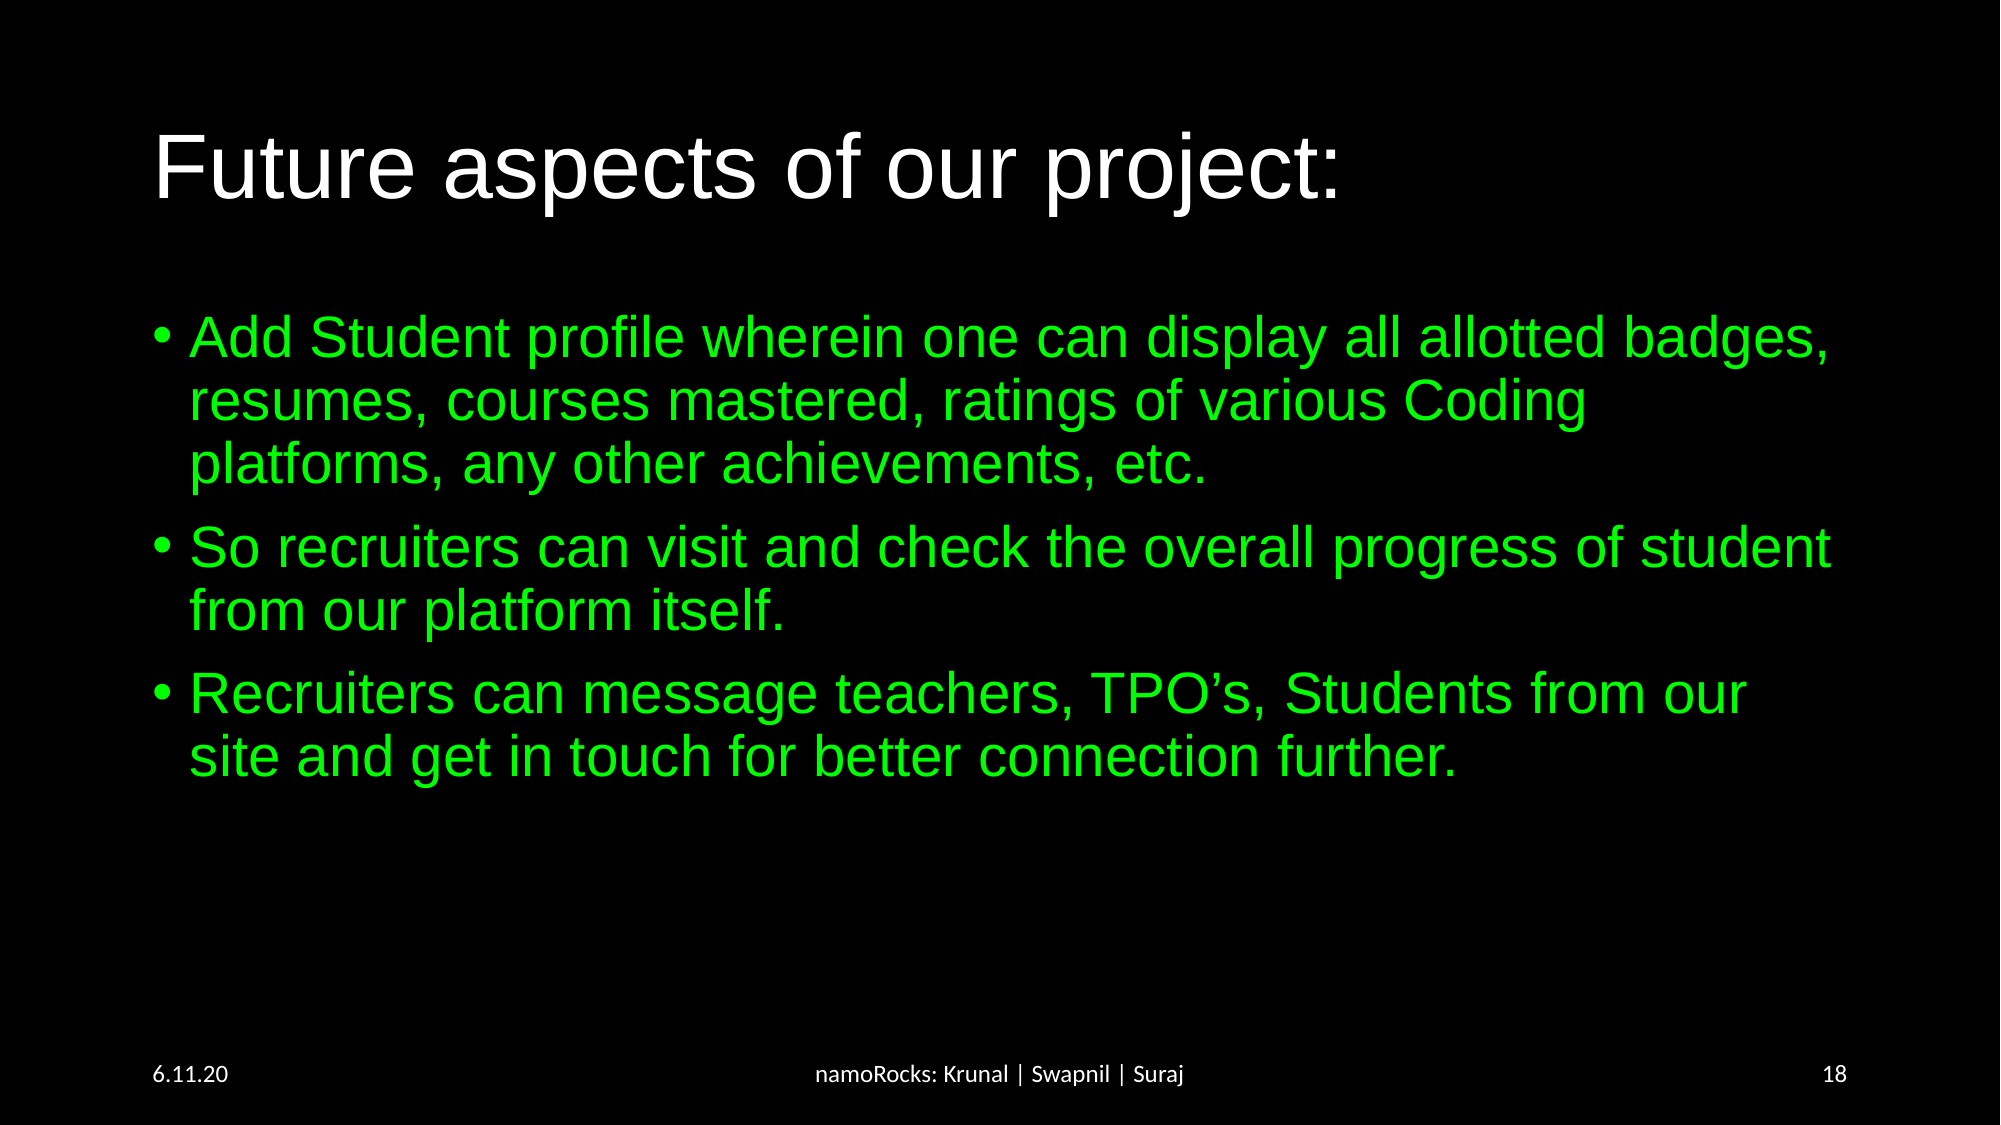

# Future aspects of our project:
Add Student profile wherein one can display all allotted badges, resumes, courses mastered, ratings of various Coding platforms, any other achievements, etc.
So recruiters can visit and check the overall progress of student from our platform itself.
Recruiters can message teachers, TPO’s, Students from our site and get in touch for better connection further.

6.11.20
namoRocks: Krunal | Swapnil | Suraj
18